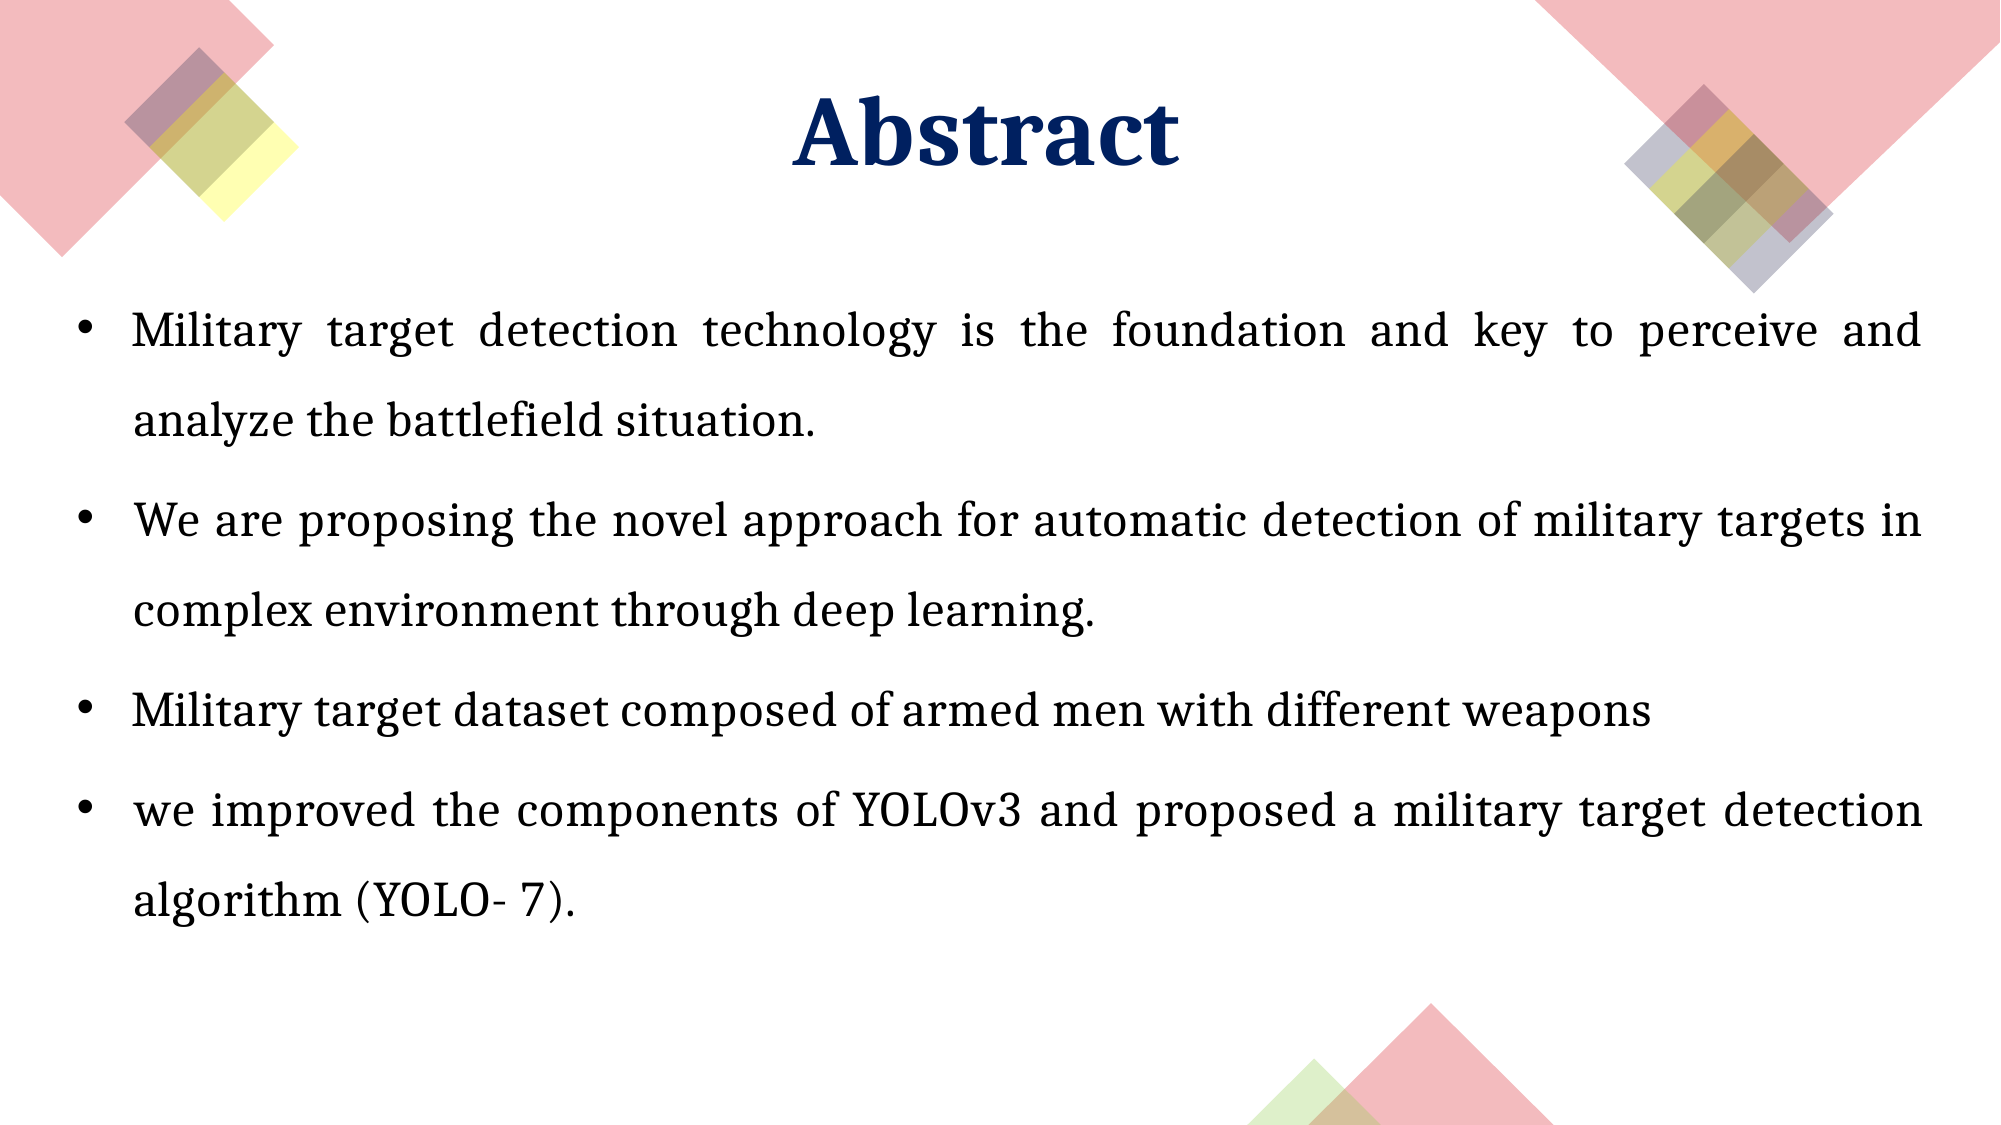

# Abstract

Military target detection technology is the foundation and key to perceive and analyze the battlefield situation.
We are proposing the novel approach for automatic detection of military targets in complex environment through deep learning.
Military target dataset composed of armed men with different weapons
we improved the components of YOLOv3 and proposed a military target detection algorithm (YOLO- 7).